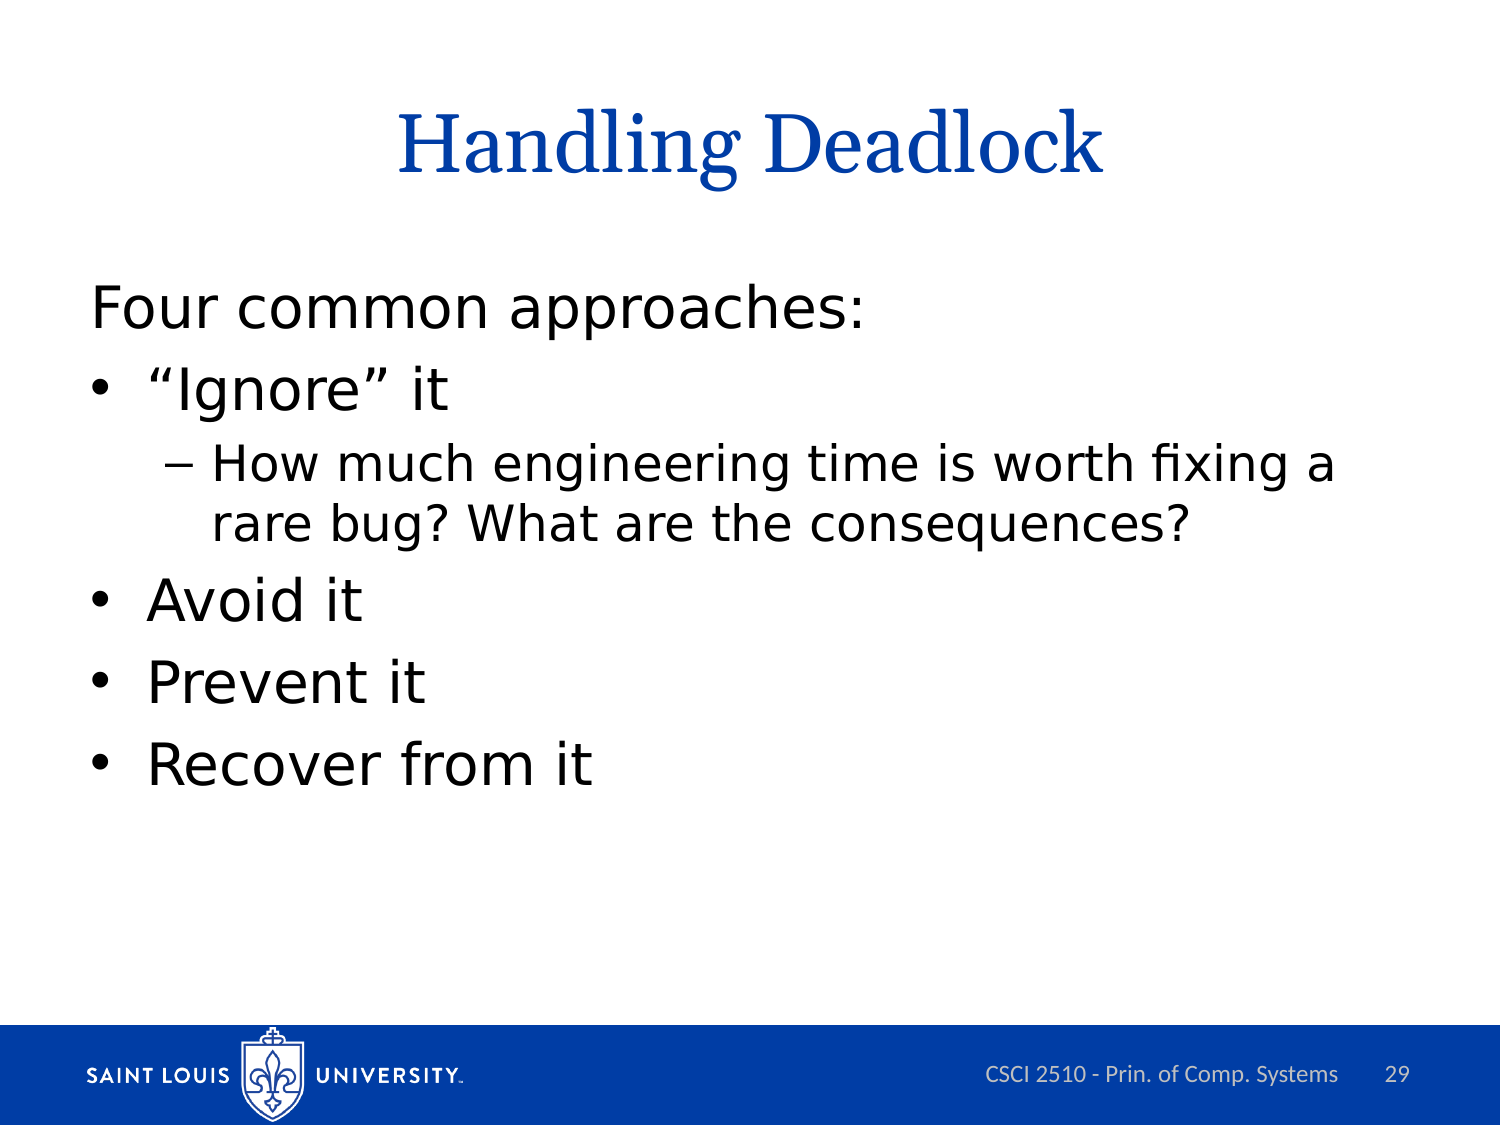

# Handling Deadlock
Four common approaches:
“Ignore” it
How much engineering time is worth fixing a rare bug? What are the consequences?
Avoid it
Prevent it
Recover from it
CSCI 2510 - Prin. of Comp. Systems
29